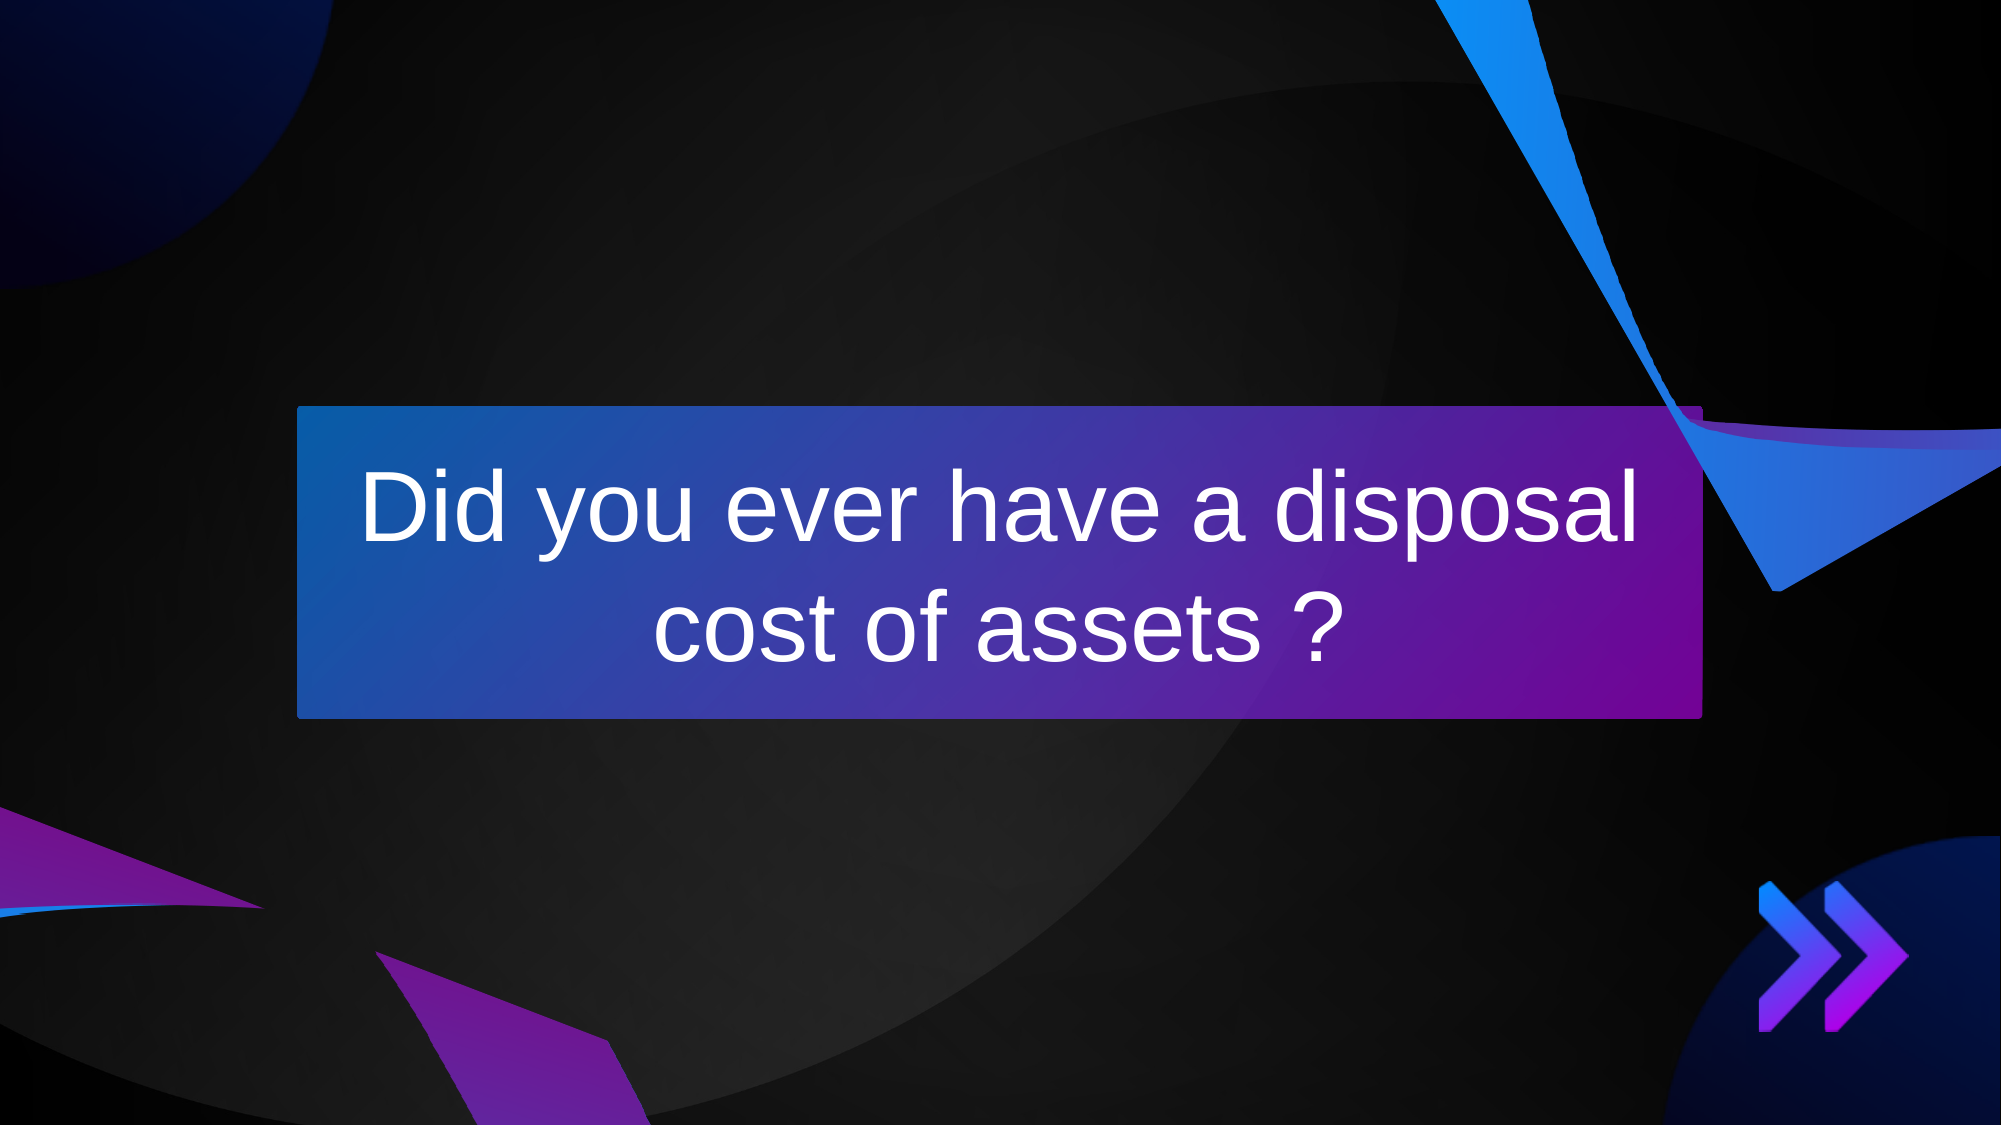

Did you ever have a disposal cost of assets ?